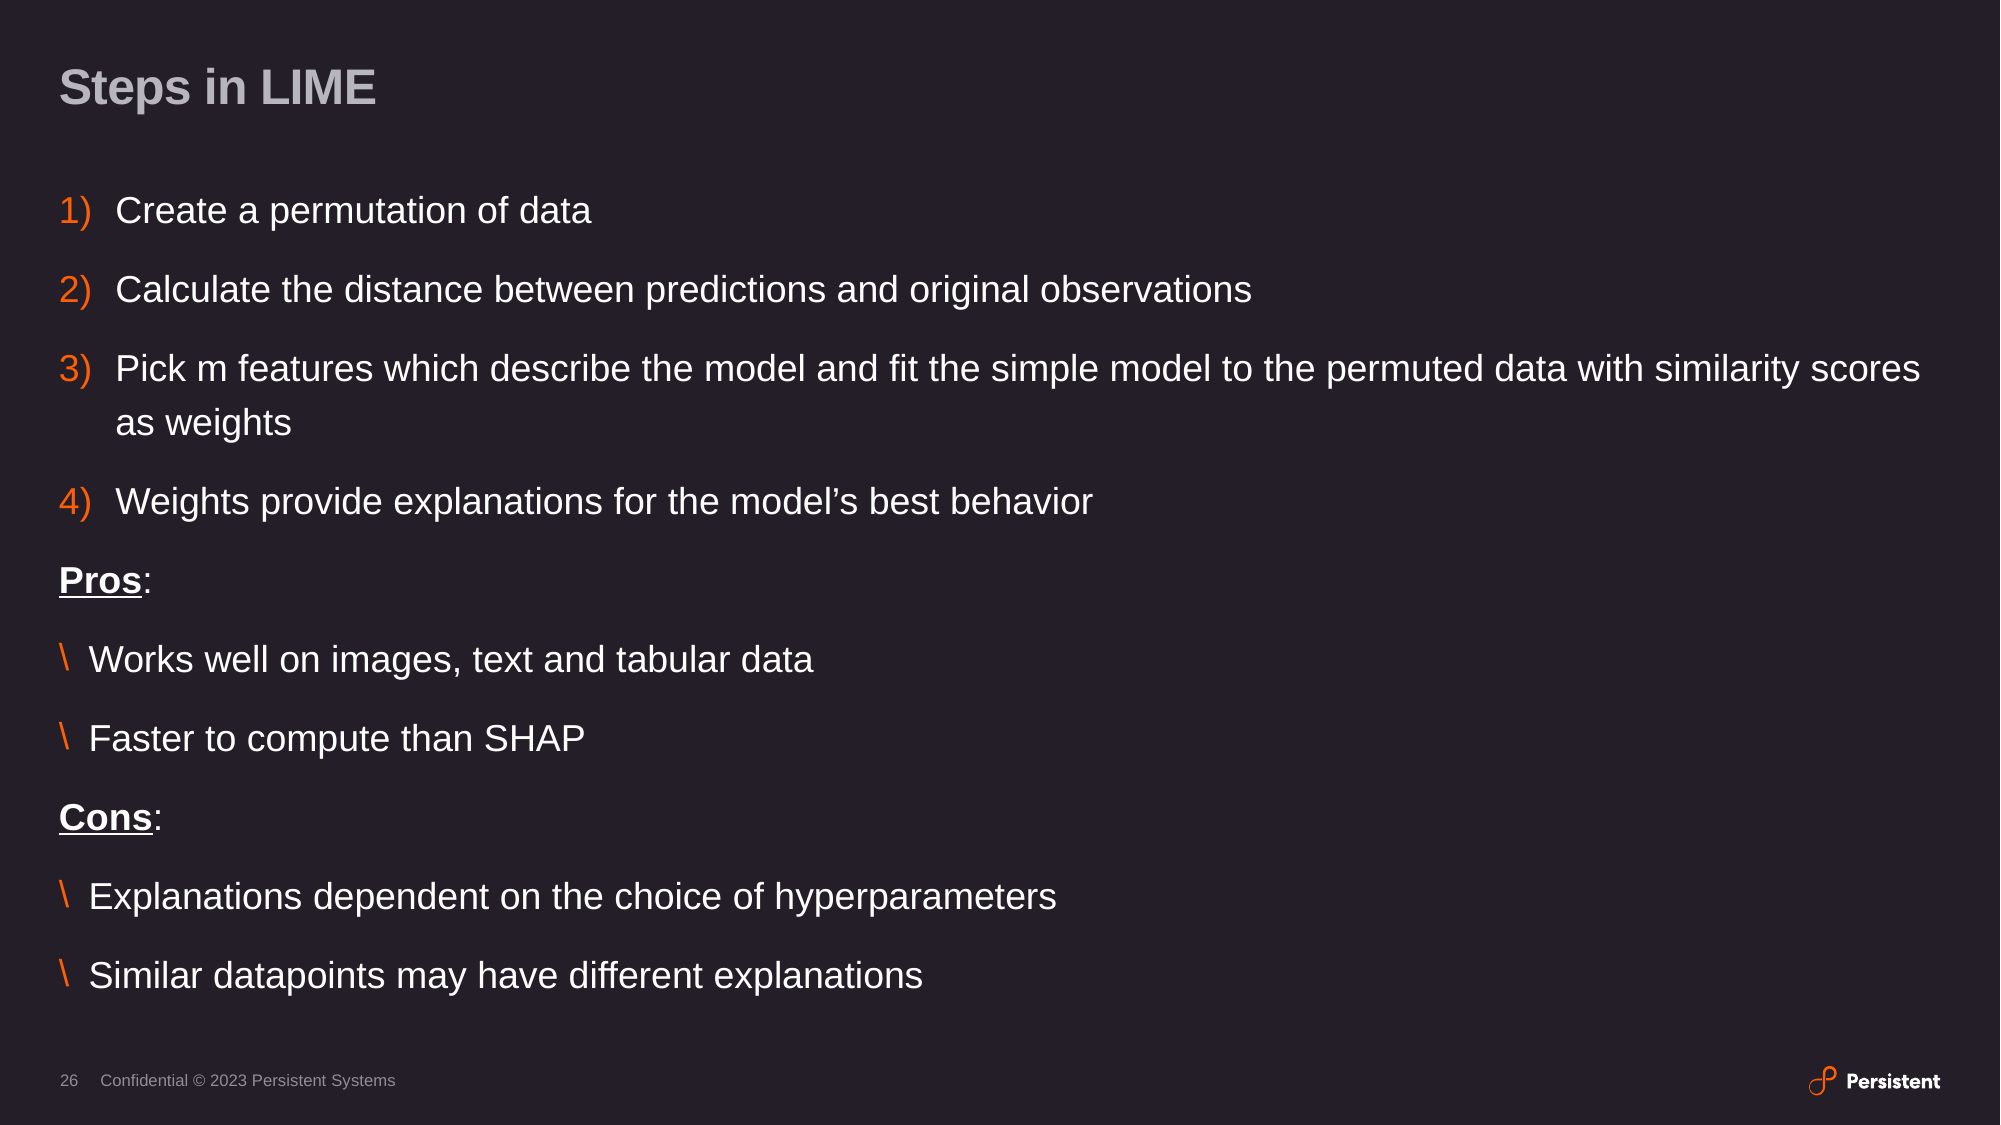

# Steps in LIME
Create a permutation of data
Calculate the distance between predictions and original observations
Pick m features which describe the model and fit the simple model to the permuted data with similarity scores as weights
Weights provide explanations for the model’s best behavior
Pros:
Works well on images, text and tabular data
Faster to compute than SHAP
Cons:
Explanations dependent on the choice of hyperparameters
Similar datapoints may have different explanations

26